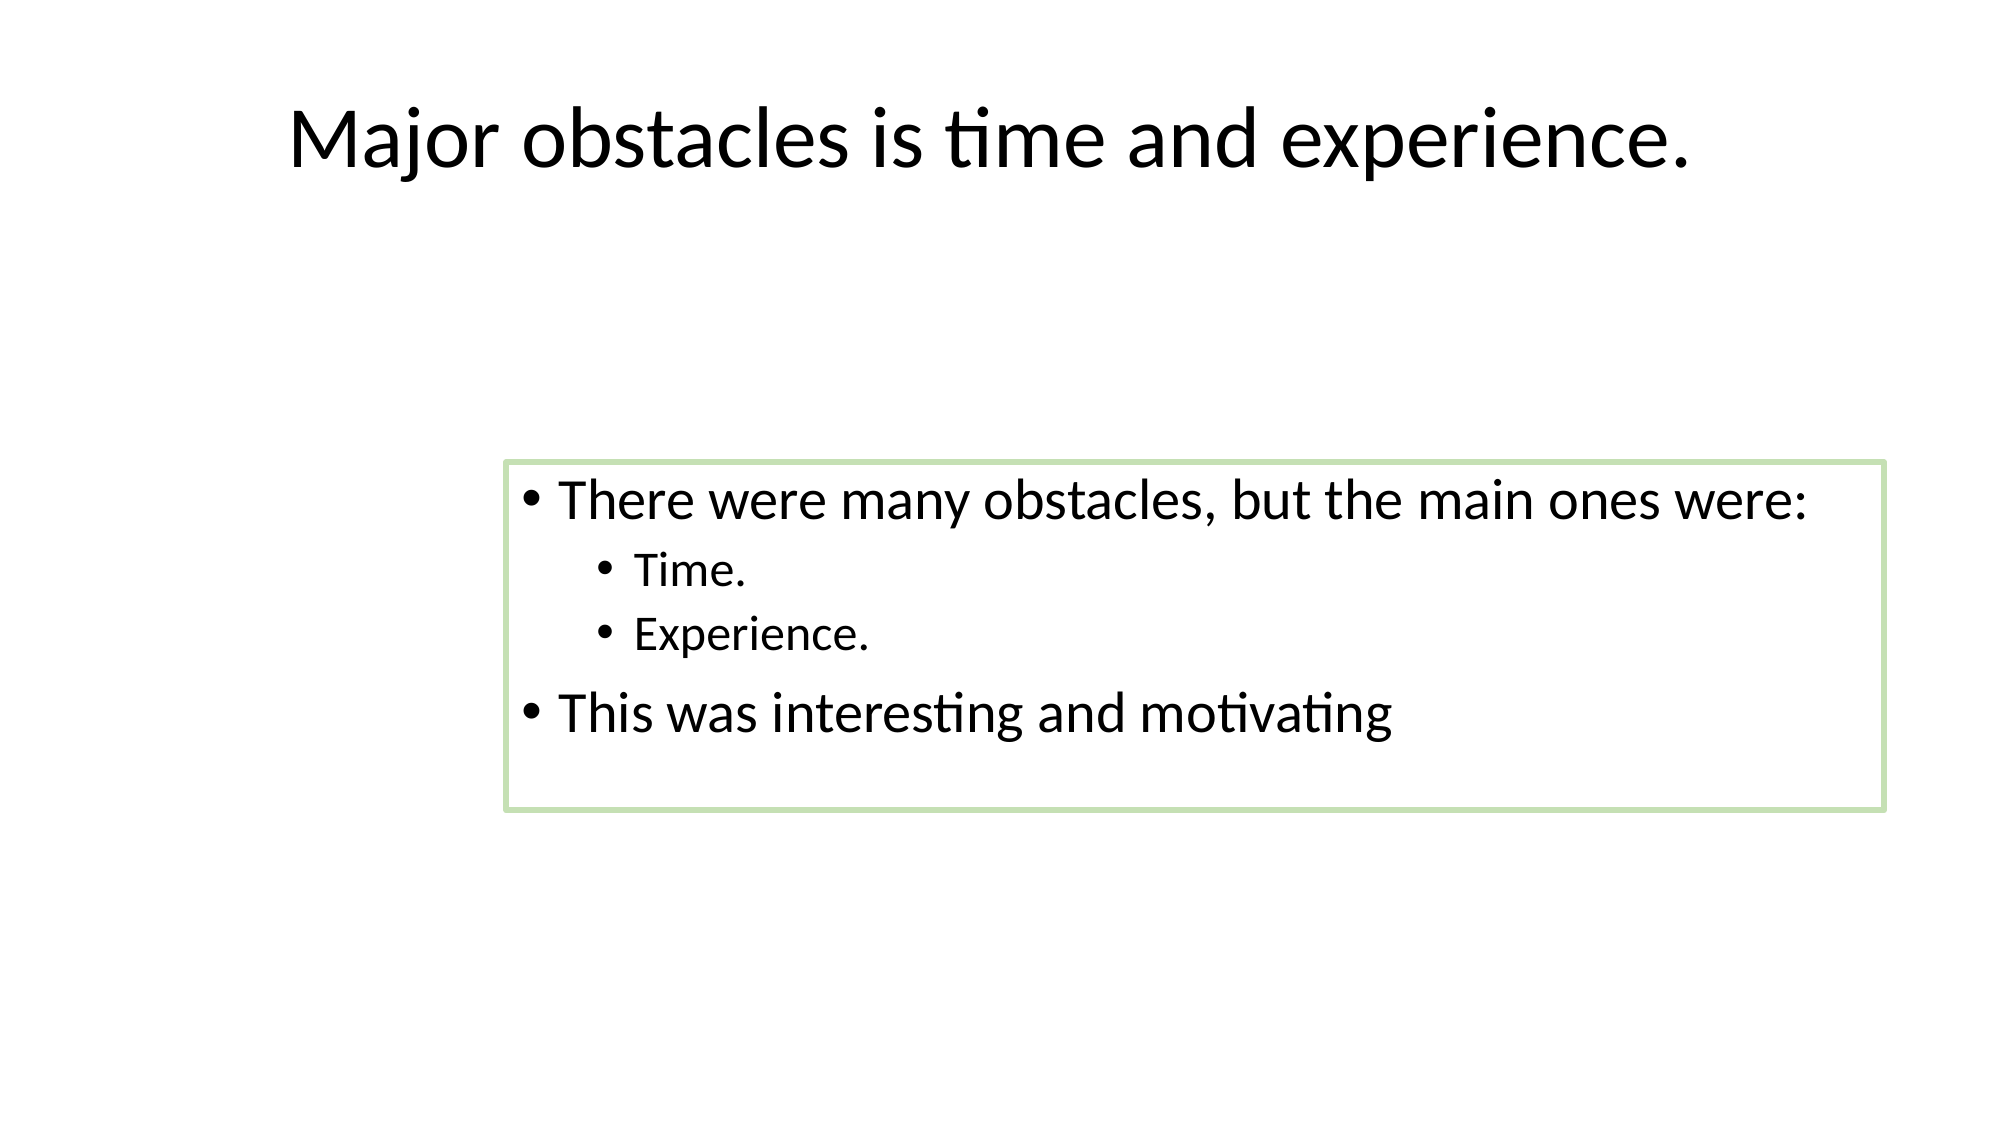

# Major obstacles is time and experience.
There were many obstacles, but the main ones were:
Time.
Experience.
This was interesting and motivating